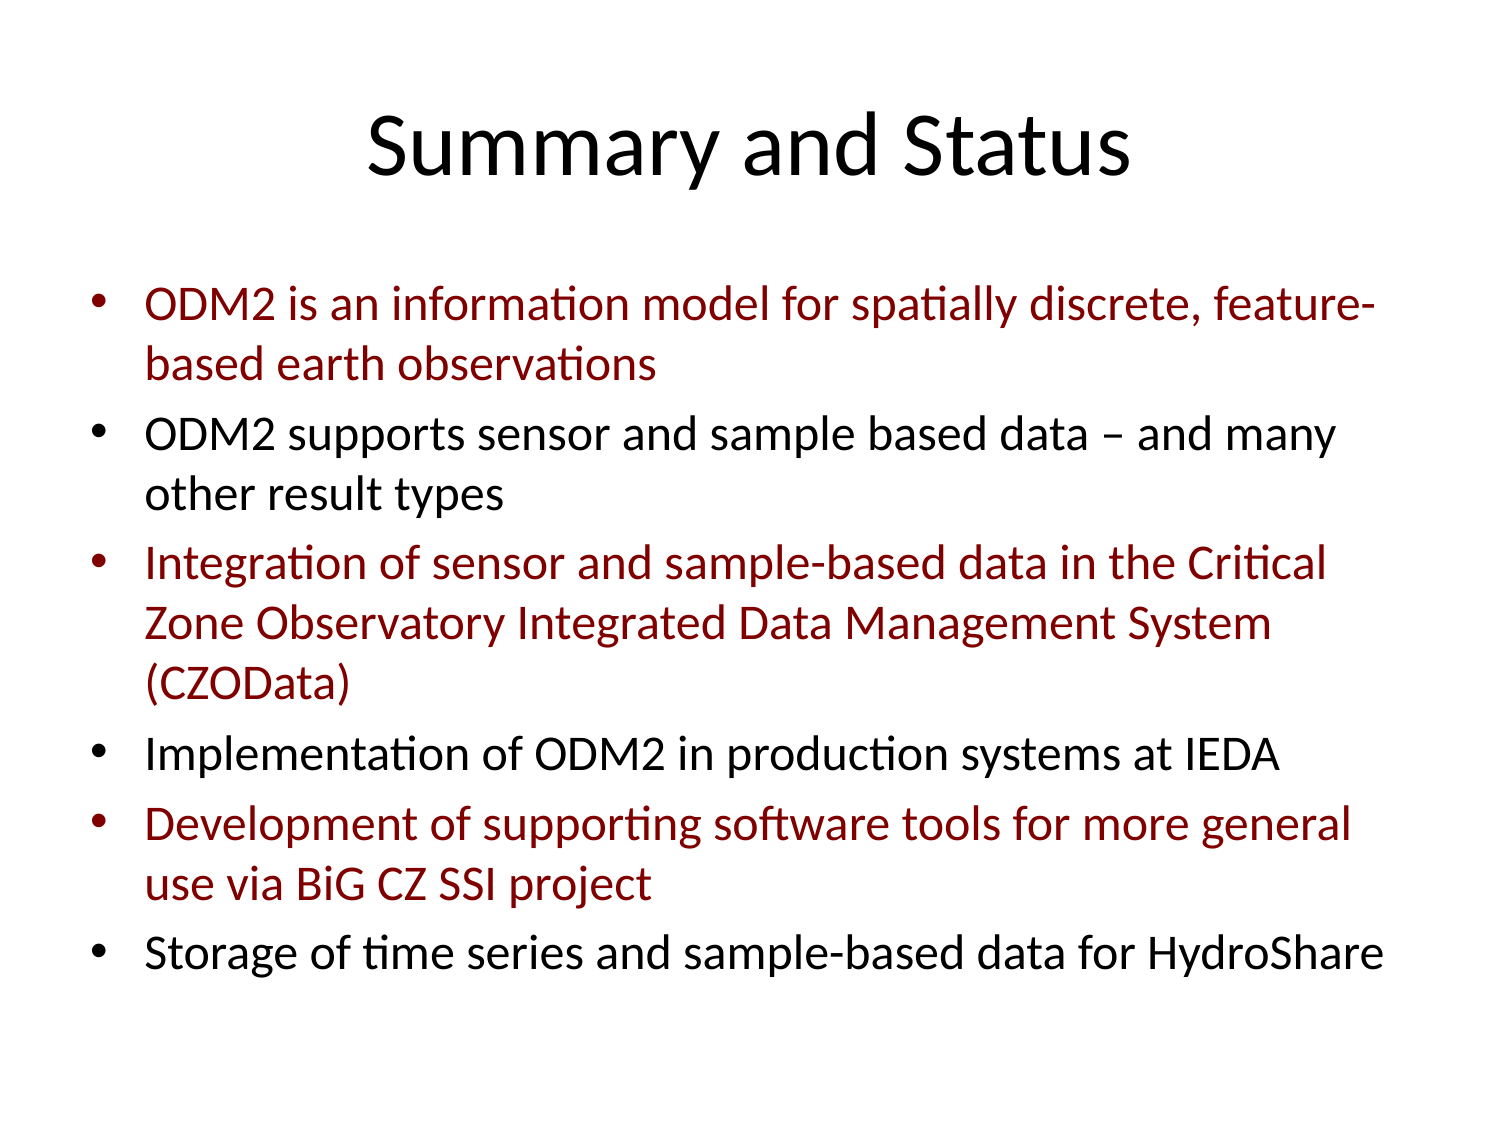

# Summary and Status
ODM2 is an information model for spatially discrete, feature-based earth observations
ODM2 supports sensor and sample based data – and many other result types
Integration of sensor and sample-based data in the Critical Zone Observatory Integrated Data Management System (CZOData)
Implementation of ODM2 in production systems at IEDA
Development of supporting software tools for more general use via BiG CZ SSI project
Storage of time series and sample-based data for HydroShare